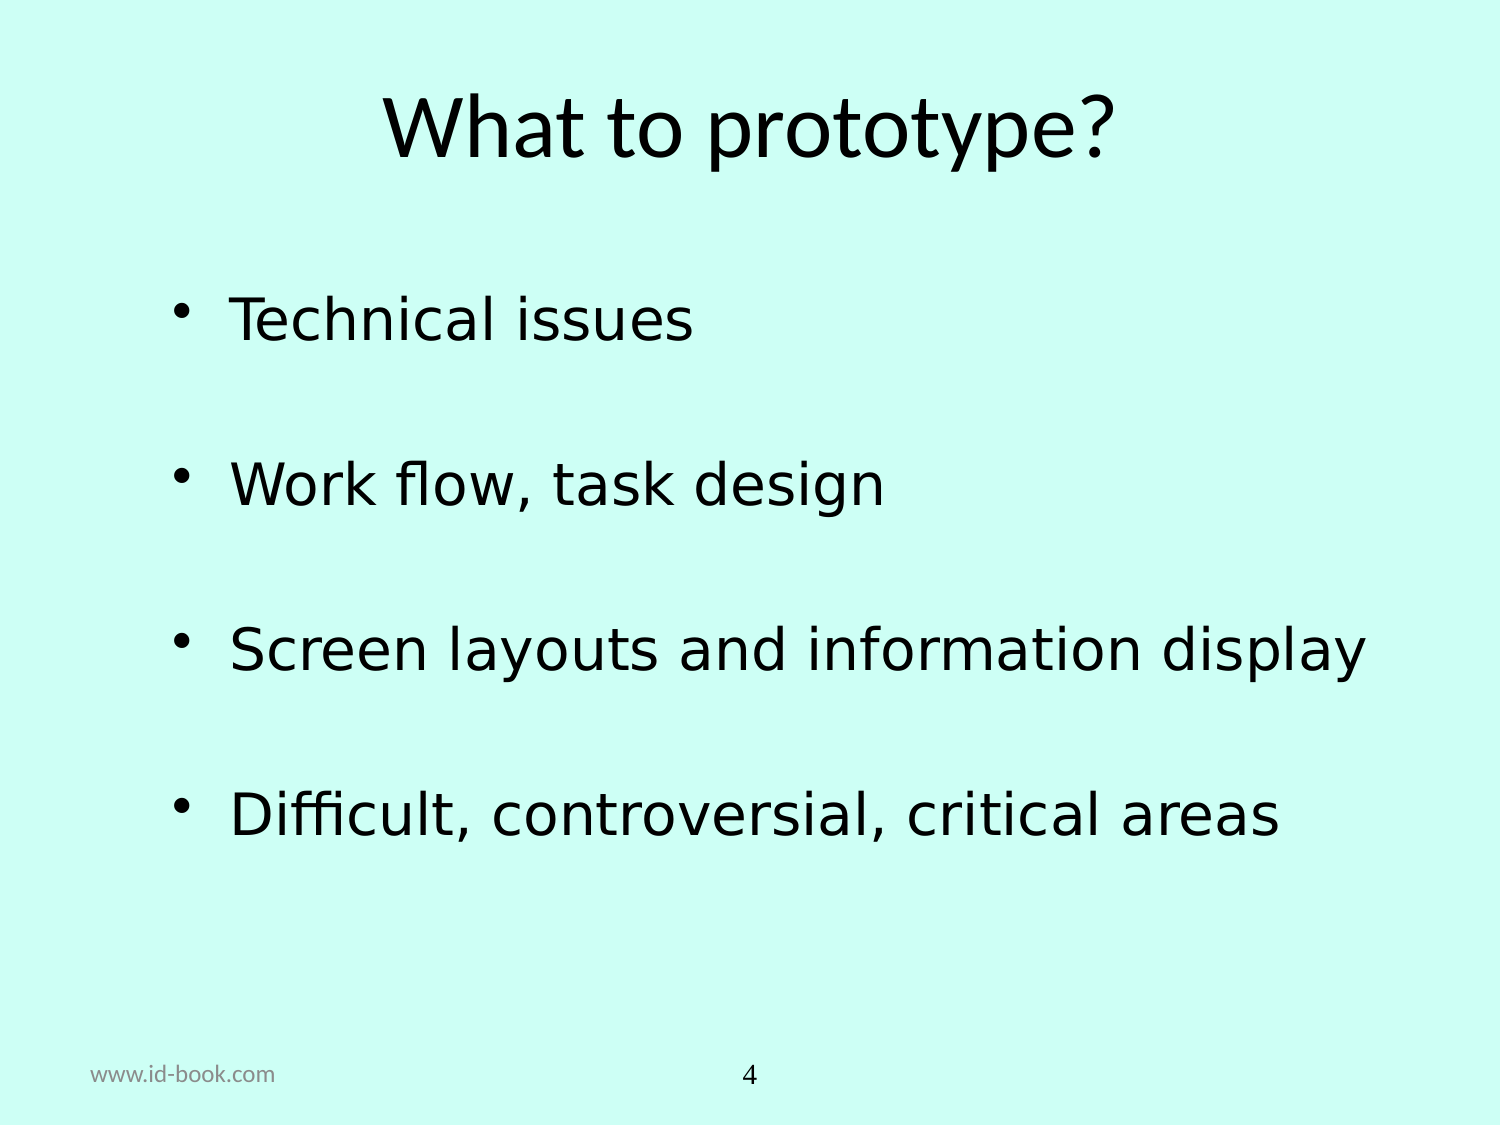

# What to prototype?

Technical issues

Work flow, task design

Screen layouts and information display

Difficult, controversial, critical areas

4
www.id-book.com